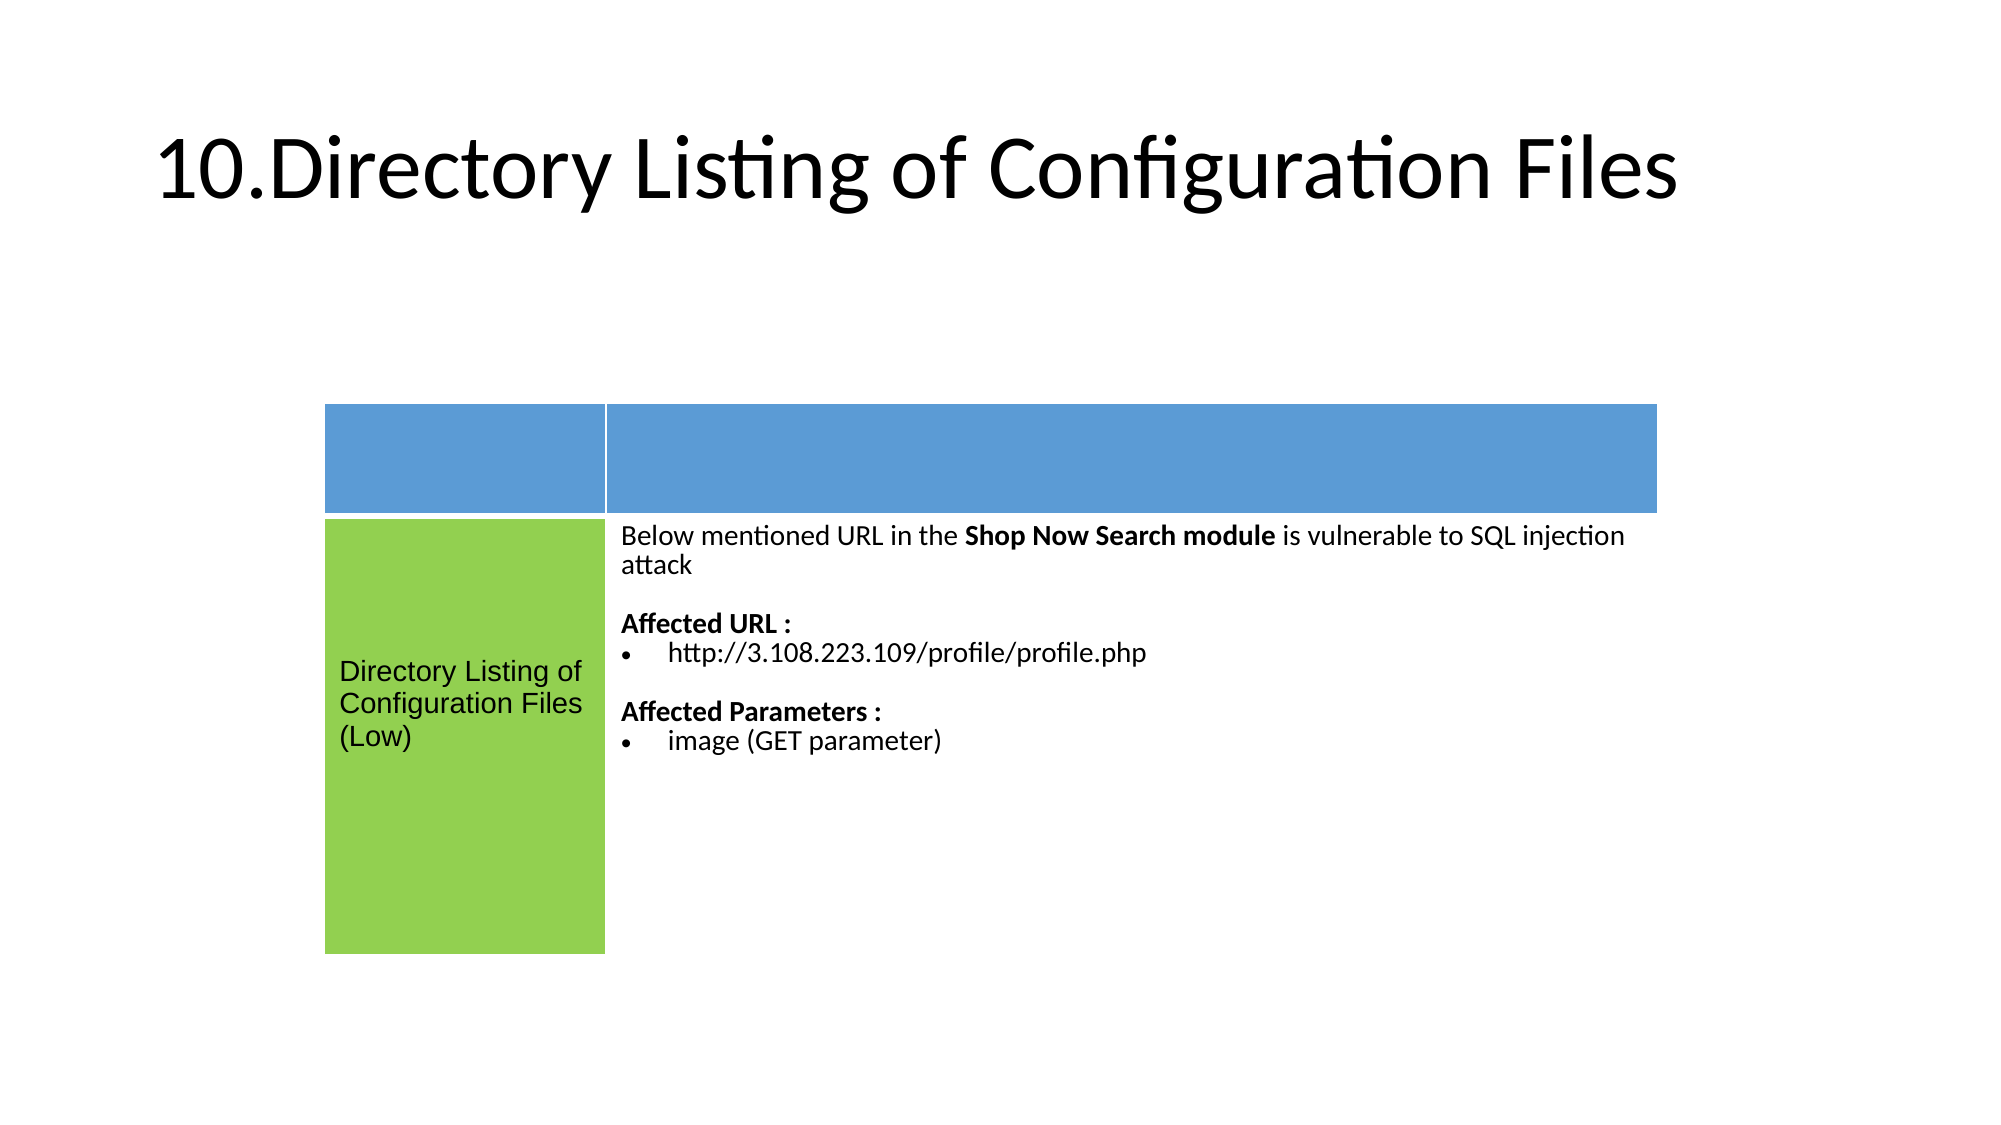

# 10.Directory Listing of Configuration Files

|  |  |
| --- | --- |
| Directory Listing of Configuration Files (Low) | Below mentioned URL in the Shop Now Search module is vulnerable to SQL injection attack Affected URL : http://3.108.223.109/profile/profile.php Affected Parameters : image (GET parameter) |